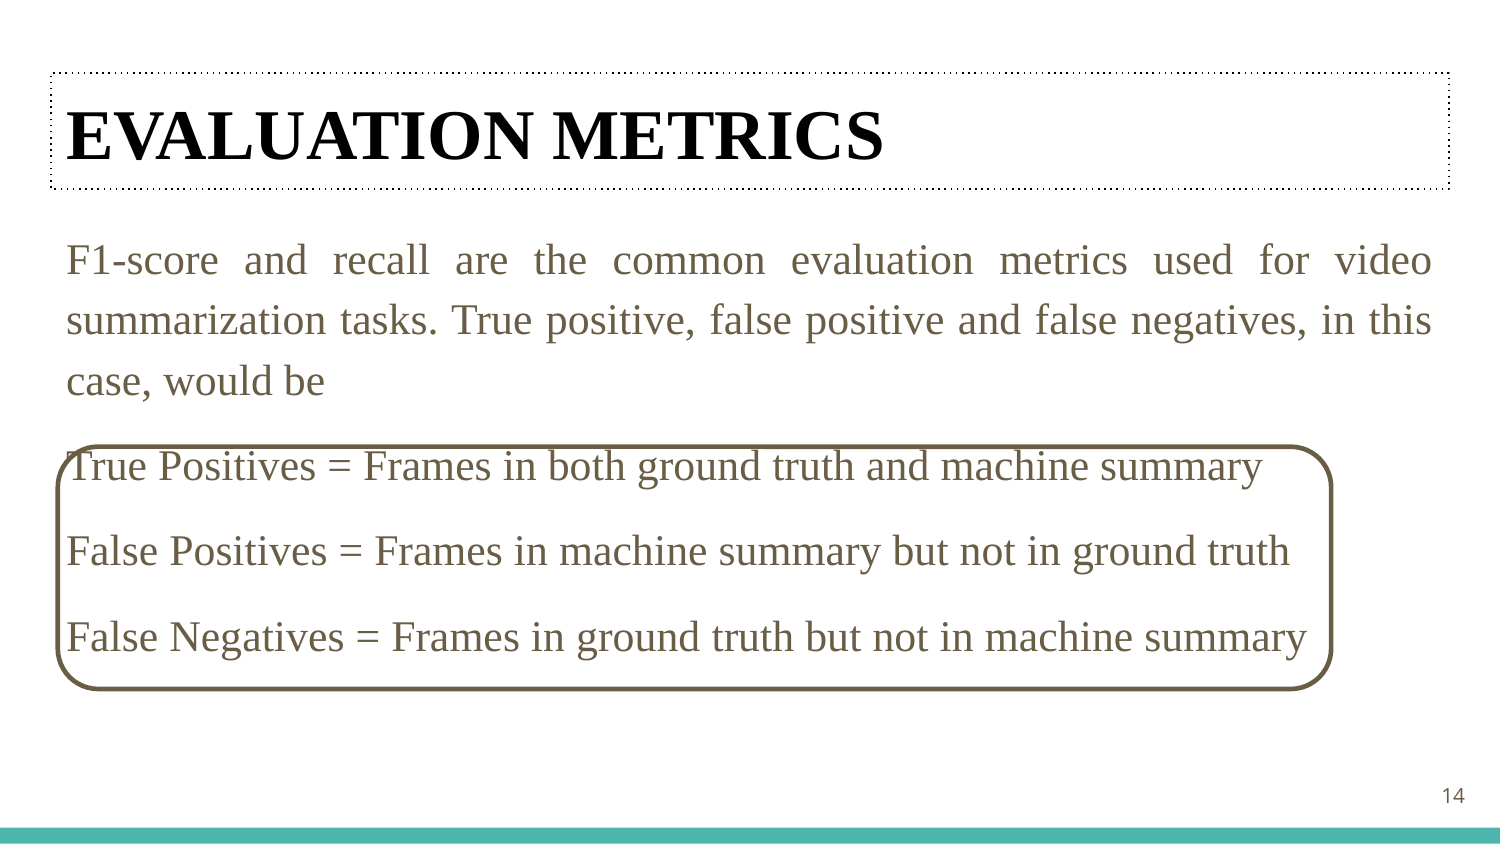

# EVALUATION METRICS
F1-score and recall are the common evaluation metrics used for video summarization tasks. True positive, false positive and false negatives, in this case, would be
True Positives = Frames in both ground truth and machine summary
False Positives = Frames in machine summary but not in ground truth
False Negatives = Frames in ground truth but not in machine summary

14